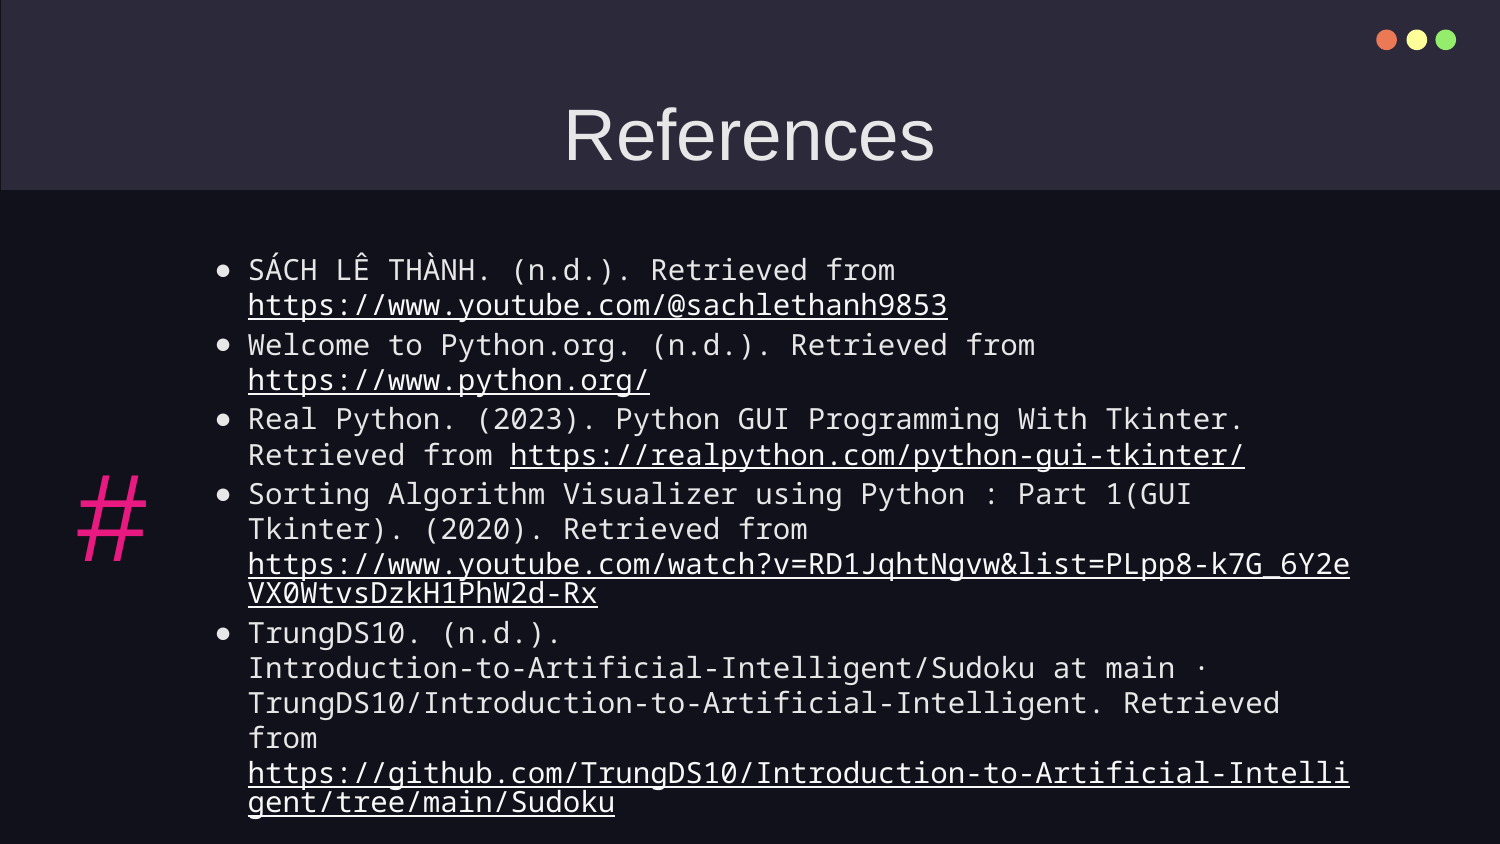

# References
SÁCH LÊ THÀNH. (n.d.). Retrieved from https://www.youtube.com/@sachlethanh9853
Welcome to Python.org. (n.d.). Retrieved from https://www.python.org/
Real Python. (2023). Python GUI Programming With Tkinter. Retrieved from https://realpython.com/python-gui-tkinter/
Sorting Algorithm Visualizer using Python : Part 1(GUI Tkinter). (2020). Retrieved from https://www.youtube.com/watch?v=RD1JqhtNgvw&list=PLpp8-k7G_6Y2eVX0WtvsDzkH1PhW2d-Rx
TrungDS10. (n.d.). Introduction-to-Artificial-Intelligent/Sudoku at main · TrungDS10/Introduction-to-Artificial-Intelligent. Retrieved from https://github.com/TrungDS10/Introduction-to-Artificial-Intelligent/tree/main/Sudoku

#